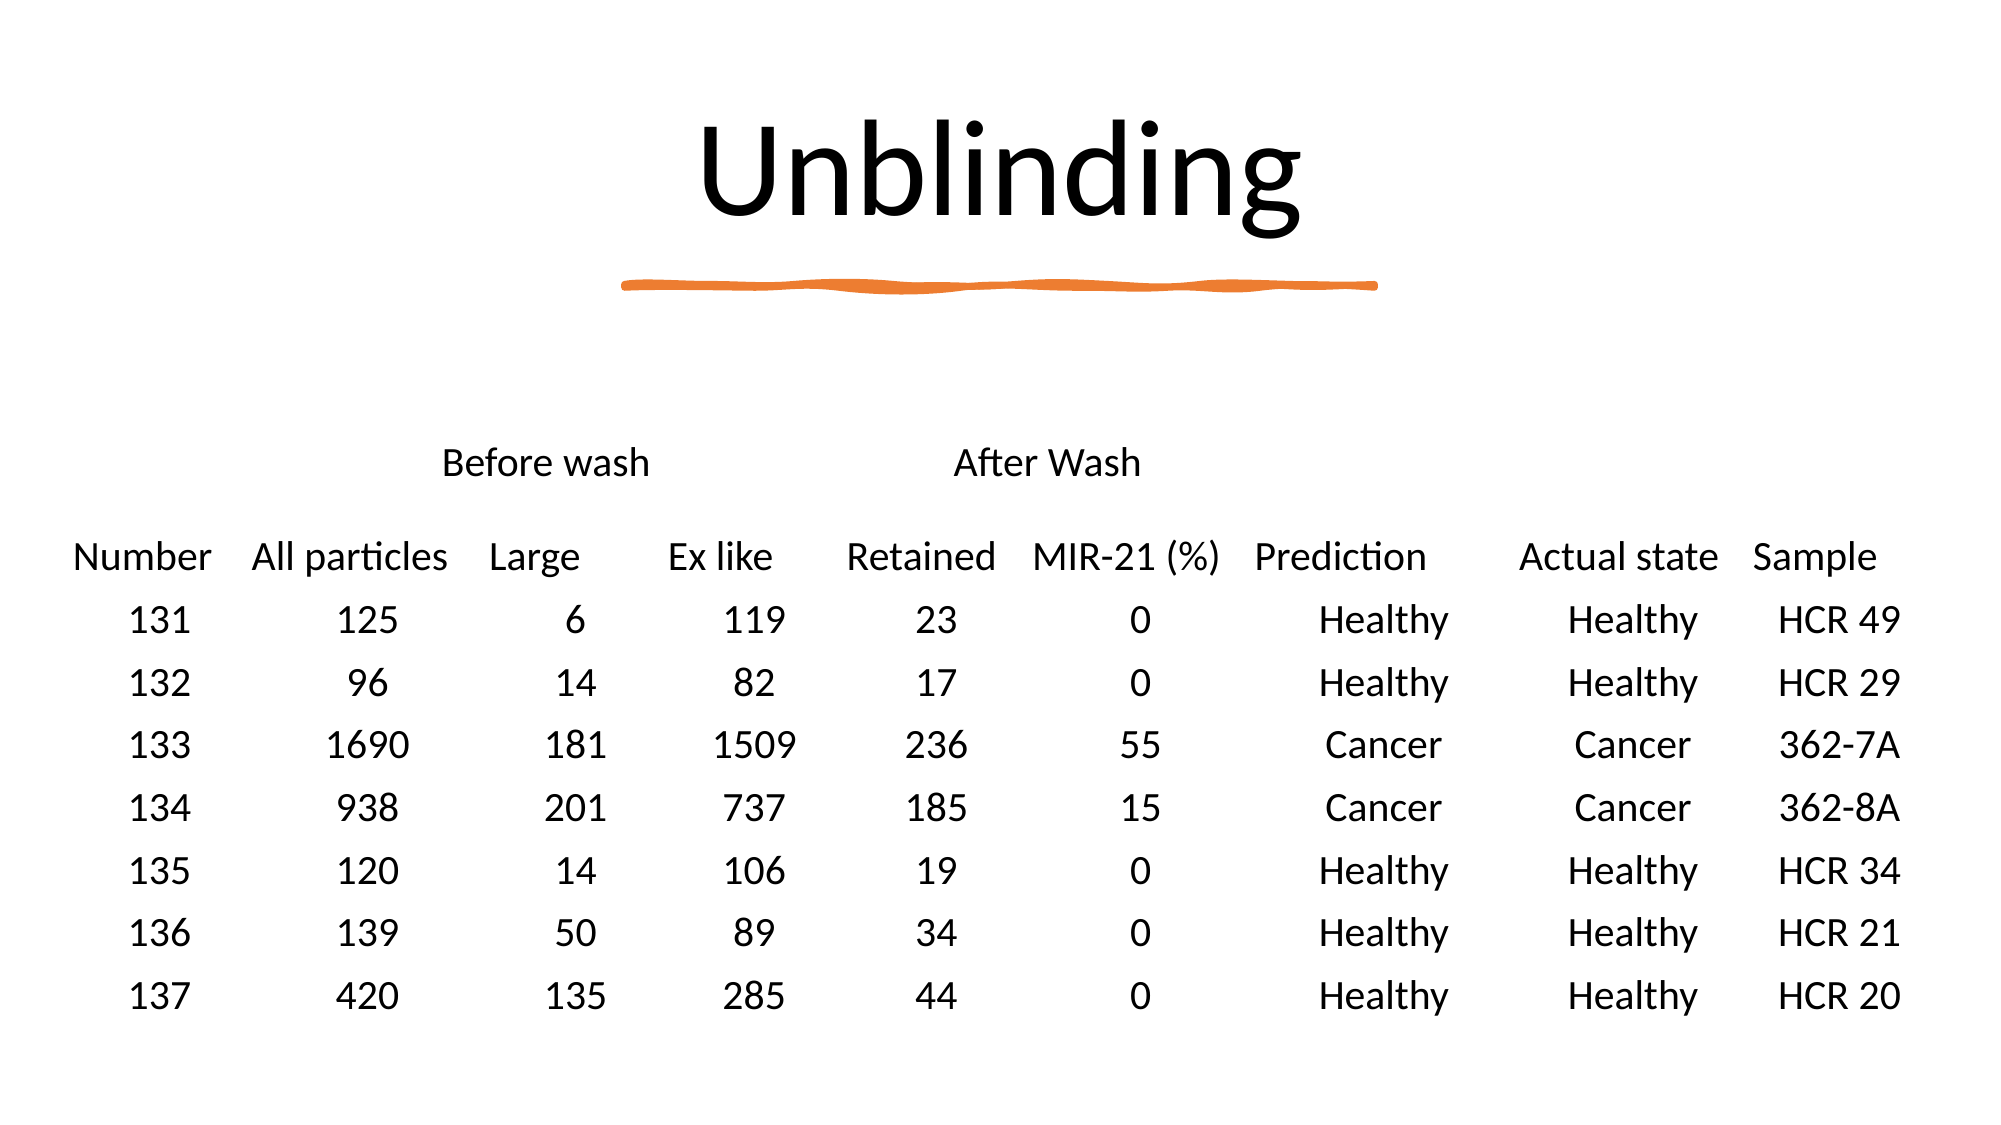

# Unblinding

|  | Before wash |  |  | After Wash |  |  |  |  |
| --- | --- | --- | --- | --- | --- | --- | --- | --- |
| Number | All particles | Large | Ex like | Retained | MIR-21 (%) | Prediction | Actual state | Sample |
| 131 | 125 | 6 | 119 | 23 | 0 | Healthy | Healthy | HCR 49 |
| 132 | 96 | 14 | 82 | 17 | 0 | Healthy | Healthy | HCR 29 |
| 133 | 1690 | 181 | 1509 | 236 | 55 | Cancer | Cancer | 362-7A |
| 134 | 938 | 201 | 737 | 185 | 15 | Cancer | Cancer | 362-8A |
| 135 | 120 | 14 | 106 | 19 | 0 | Healthy | Healthy | HCR 34 |
| 136 | 139 | 50 | 89 | 34 | 0 | Healthy | Healthy | HCR 21 |
| 137 | 420 | 135 | 285 | 44 | 0 | Healthy | Healthy | HCR 20 |